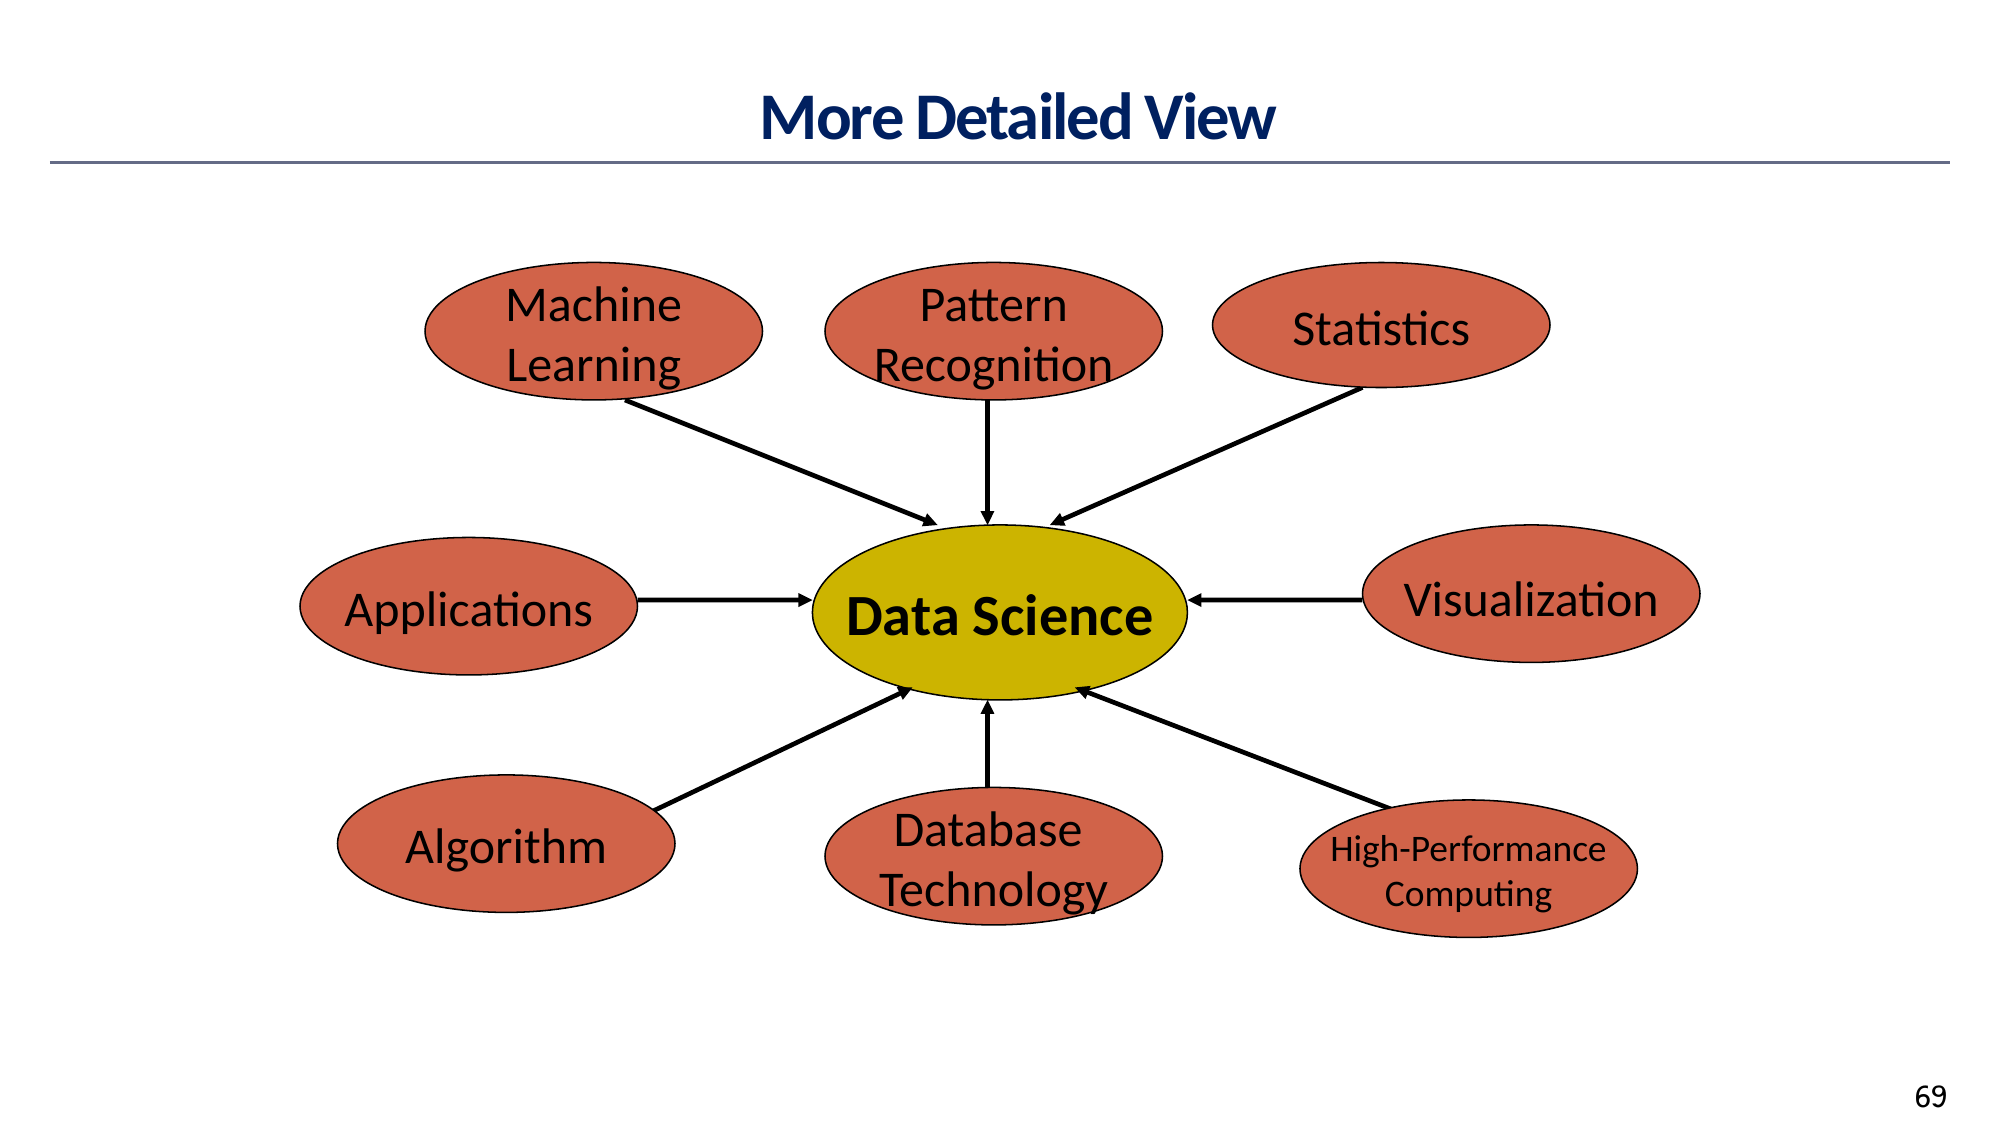

# More Detailed View
Machine
Learning
Pattern
Recognition
Statistics

Data Science
Visualization
Applications

Algorithm
Database
Technology
High-Performance
Computing
69